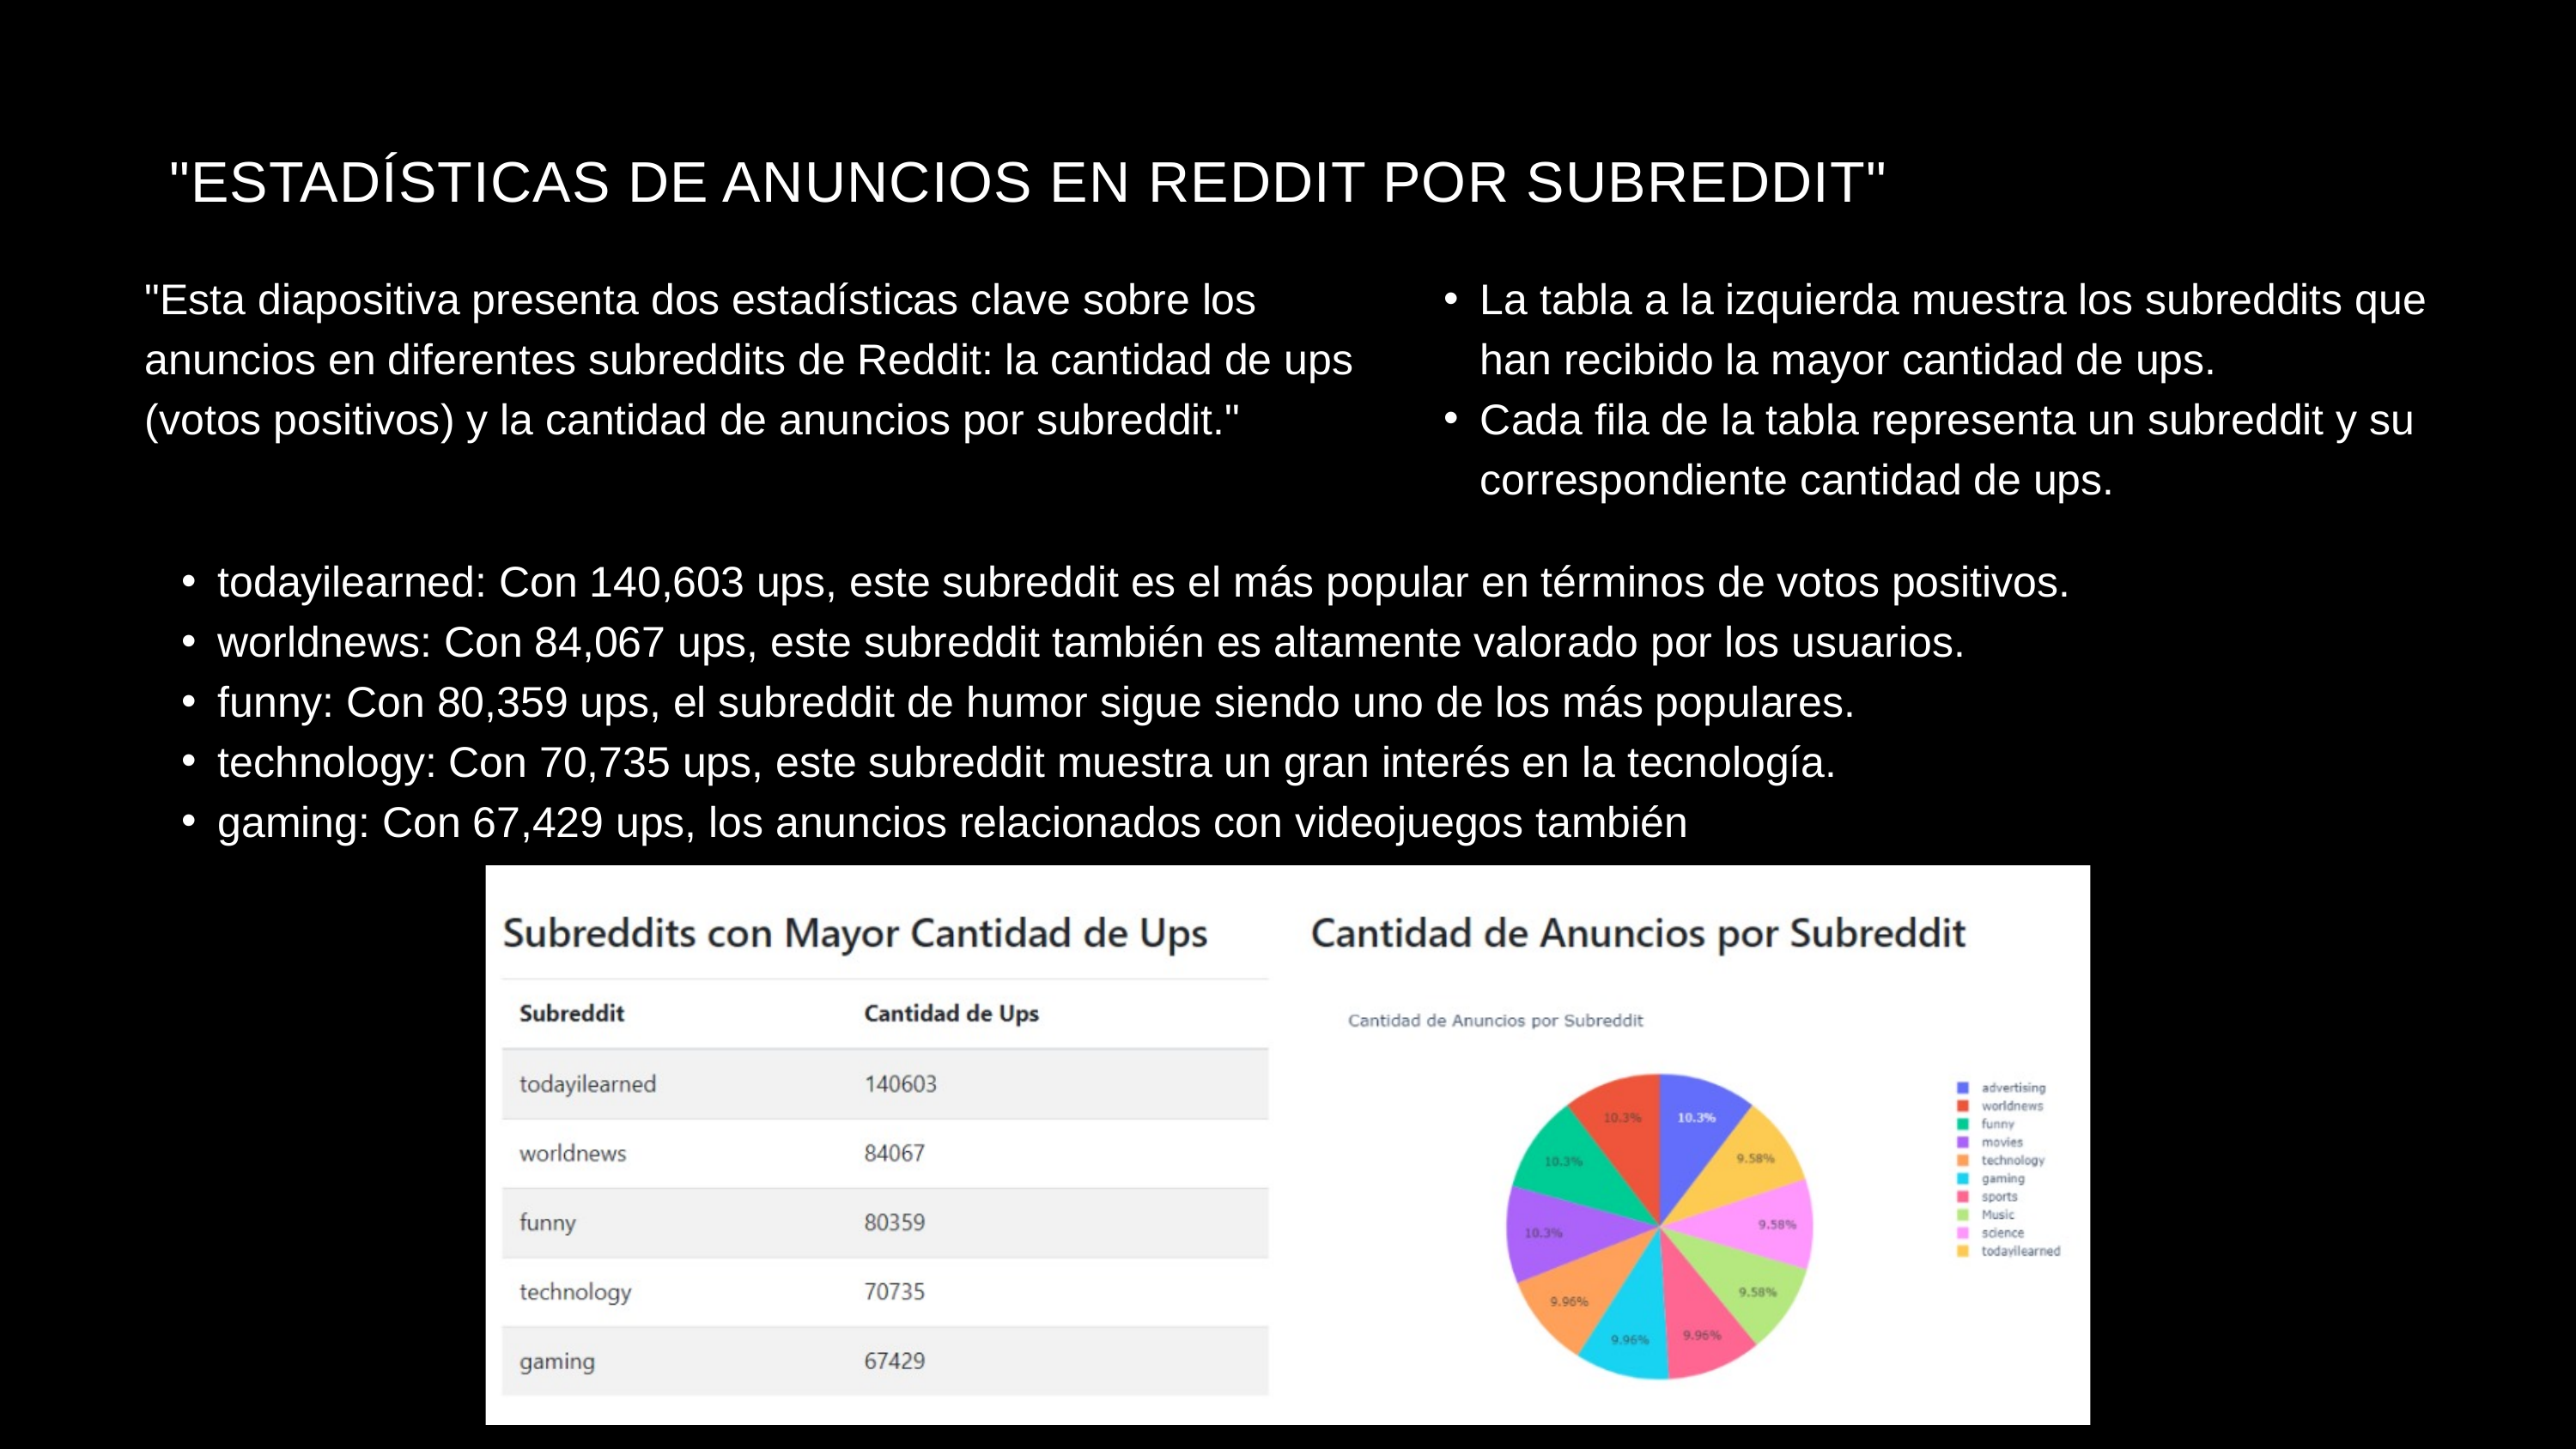

"ESTADÍSTICAS DE ANUNCIOS EN REDDIT POR SUBREDDIT"
"Esta diapositiva presenta dos estadísticas clave sobre los anuncios en diferentes subreddits de Reddit: la cantidad de ups (votos positivos) y la cantidad de anuncios por subreddit."
La tabla a la izquierda muestra los subreddits que han recibido la mayor cantidad de ups.
Cada fila de la tabla representa un subreddit y su correspondiente cantidad de ups.

todayilearned: Con 140,603 ups, este subreddit es el más popular en términos de votos positivos.
worldnews: Con 84,067 ups, este subreddit también es altamente valorado por los usuarios.
funny: Con 80,359 ups, el subreddit de humor sigue siendo uno de los más populares.
technology: Con 70,735 ups, este subreddit muestra un gran interés en la tecnología.
gaming: Con 67,429 ups, los anuncios relacionados con videojuegos también